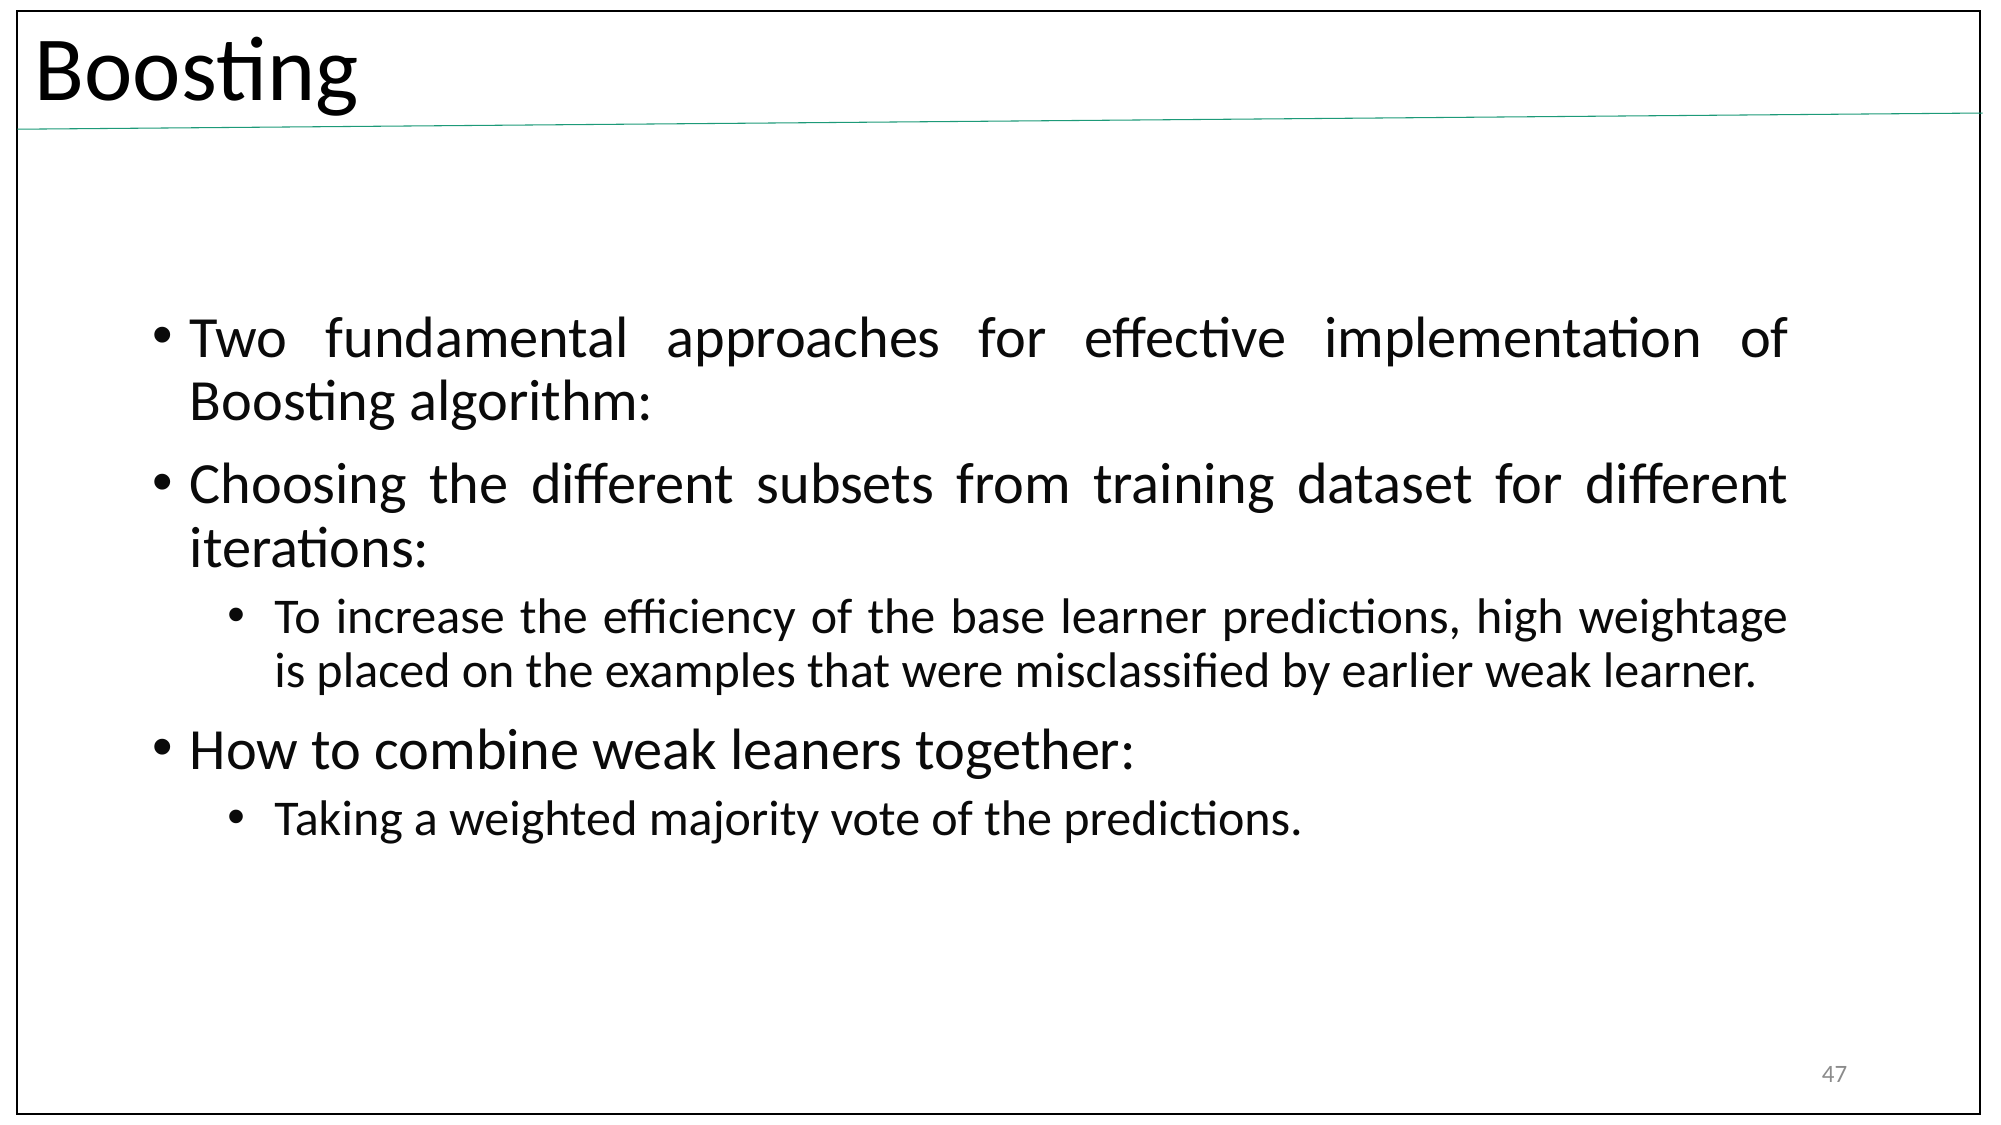

# Boosting
Two fundamental approaches for effective implementation of Boosting algorithm:
Choosing the different subsets from training dataset for different iterations:
To increase the efficiency of the base learner predictions, high weightage is placed on the examples that were misclassified by earlier weak learner.
How to combine weak leaners together:
Taking a weighted majority vote of the predictions.

47